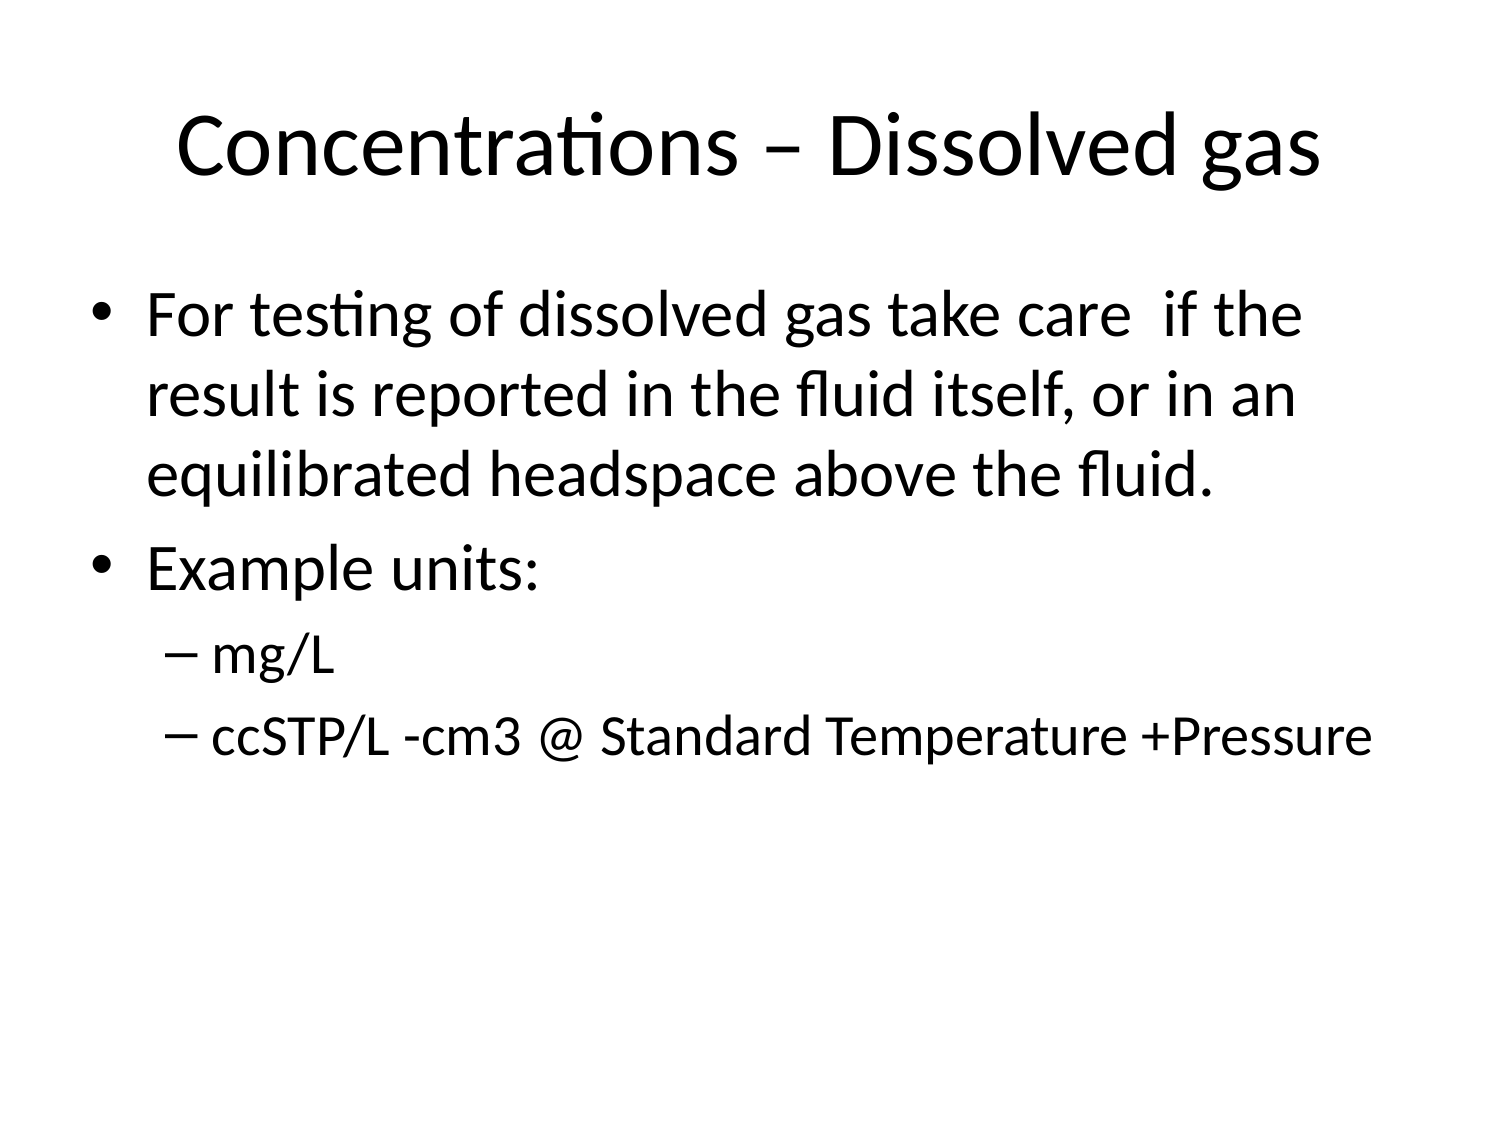

# Concentrations – Dissolved gas
For testing of dissolved gas take care  if the result is reported in the fluid itself, or in an equilibrated headspace above the fluid.
Example units:
mg/L
ccSTP/L -cm3 @ Standard Temperature +Pressure